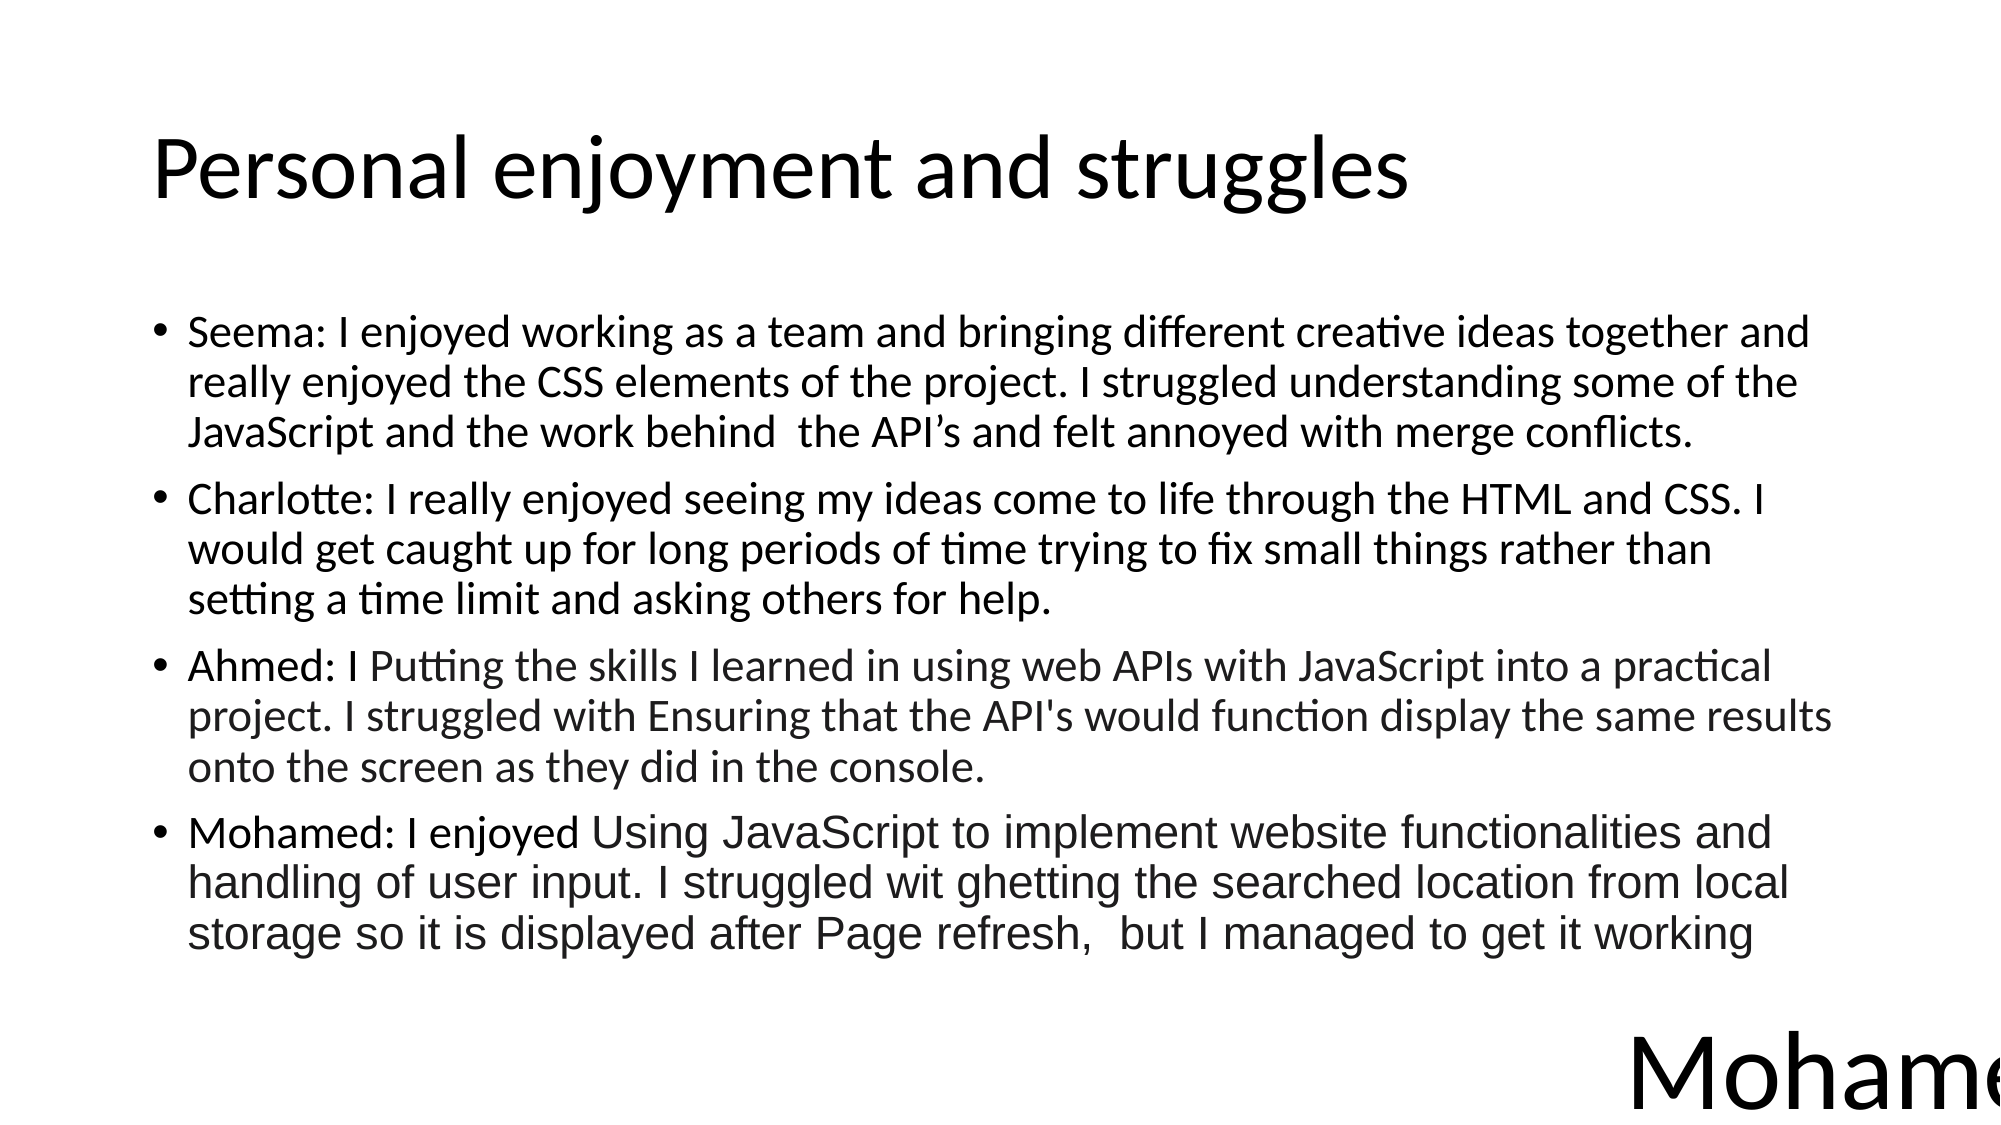

# Personal enjoyment and struggles
Seema: I enjoyed working as a team and bringing different creative ideas together and really enjoyed the CSS elements of the project. I struggled understanding some of the JavaScript and the work behind  the API’s and felt annoyed with merge conflicts.
Charlotte: I really enjoyed seeing my ideas come to life through the HTML and CSS. I would get caught up for long periods of time trying to fix small things rather than setting a time limit and asking others for help.
Ahmed: I Putting the skills I learned in using web APIs with JavaScript into a practical project. I struggled with Ensuring that the API's would function display the same results onto the screen as they did in the console.
Mohamed: I enjoyed Using JavaScript to implement website functionalities and handling of user input. I struggled wit ghetting the searched location from local storage so it is displayed after Page refresh,  but I managed to get it working
Mohamed